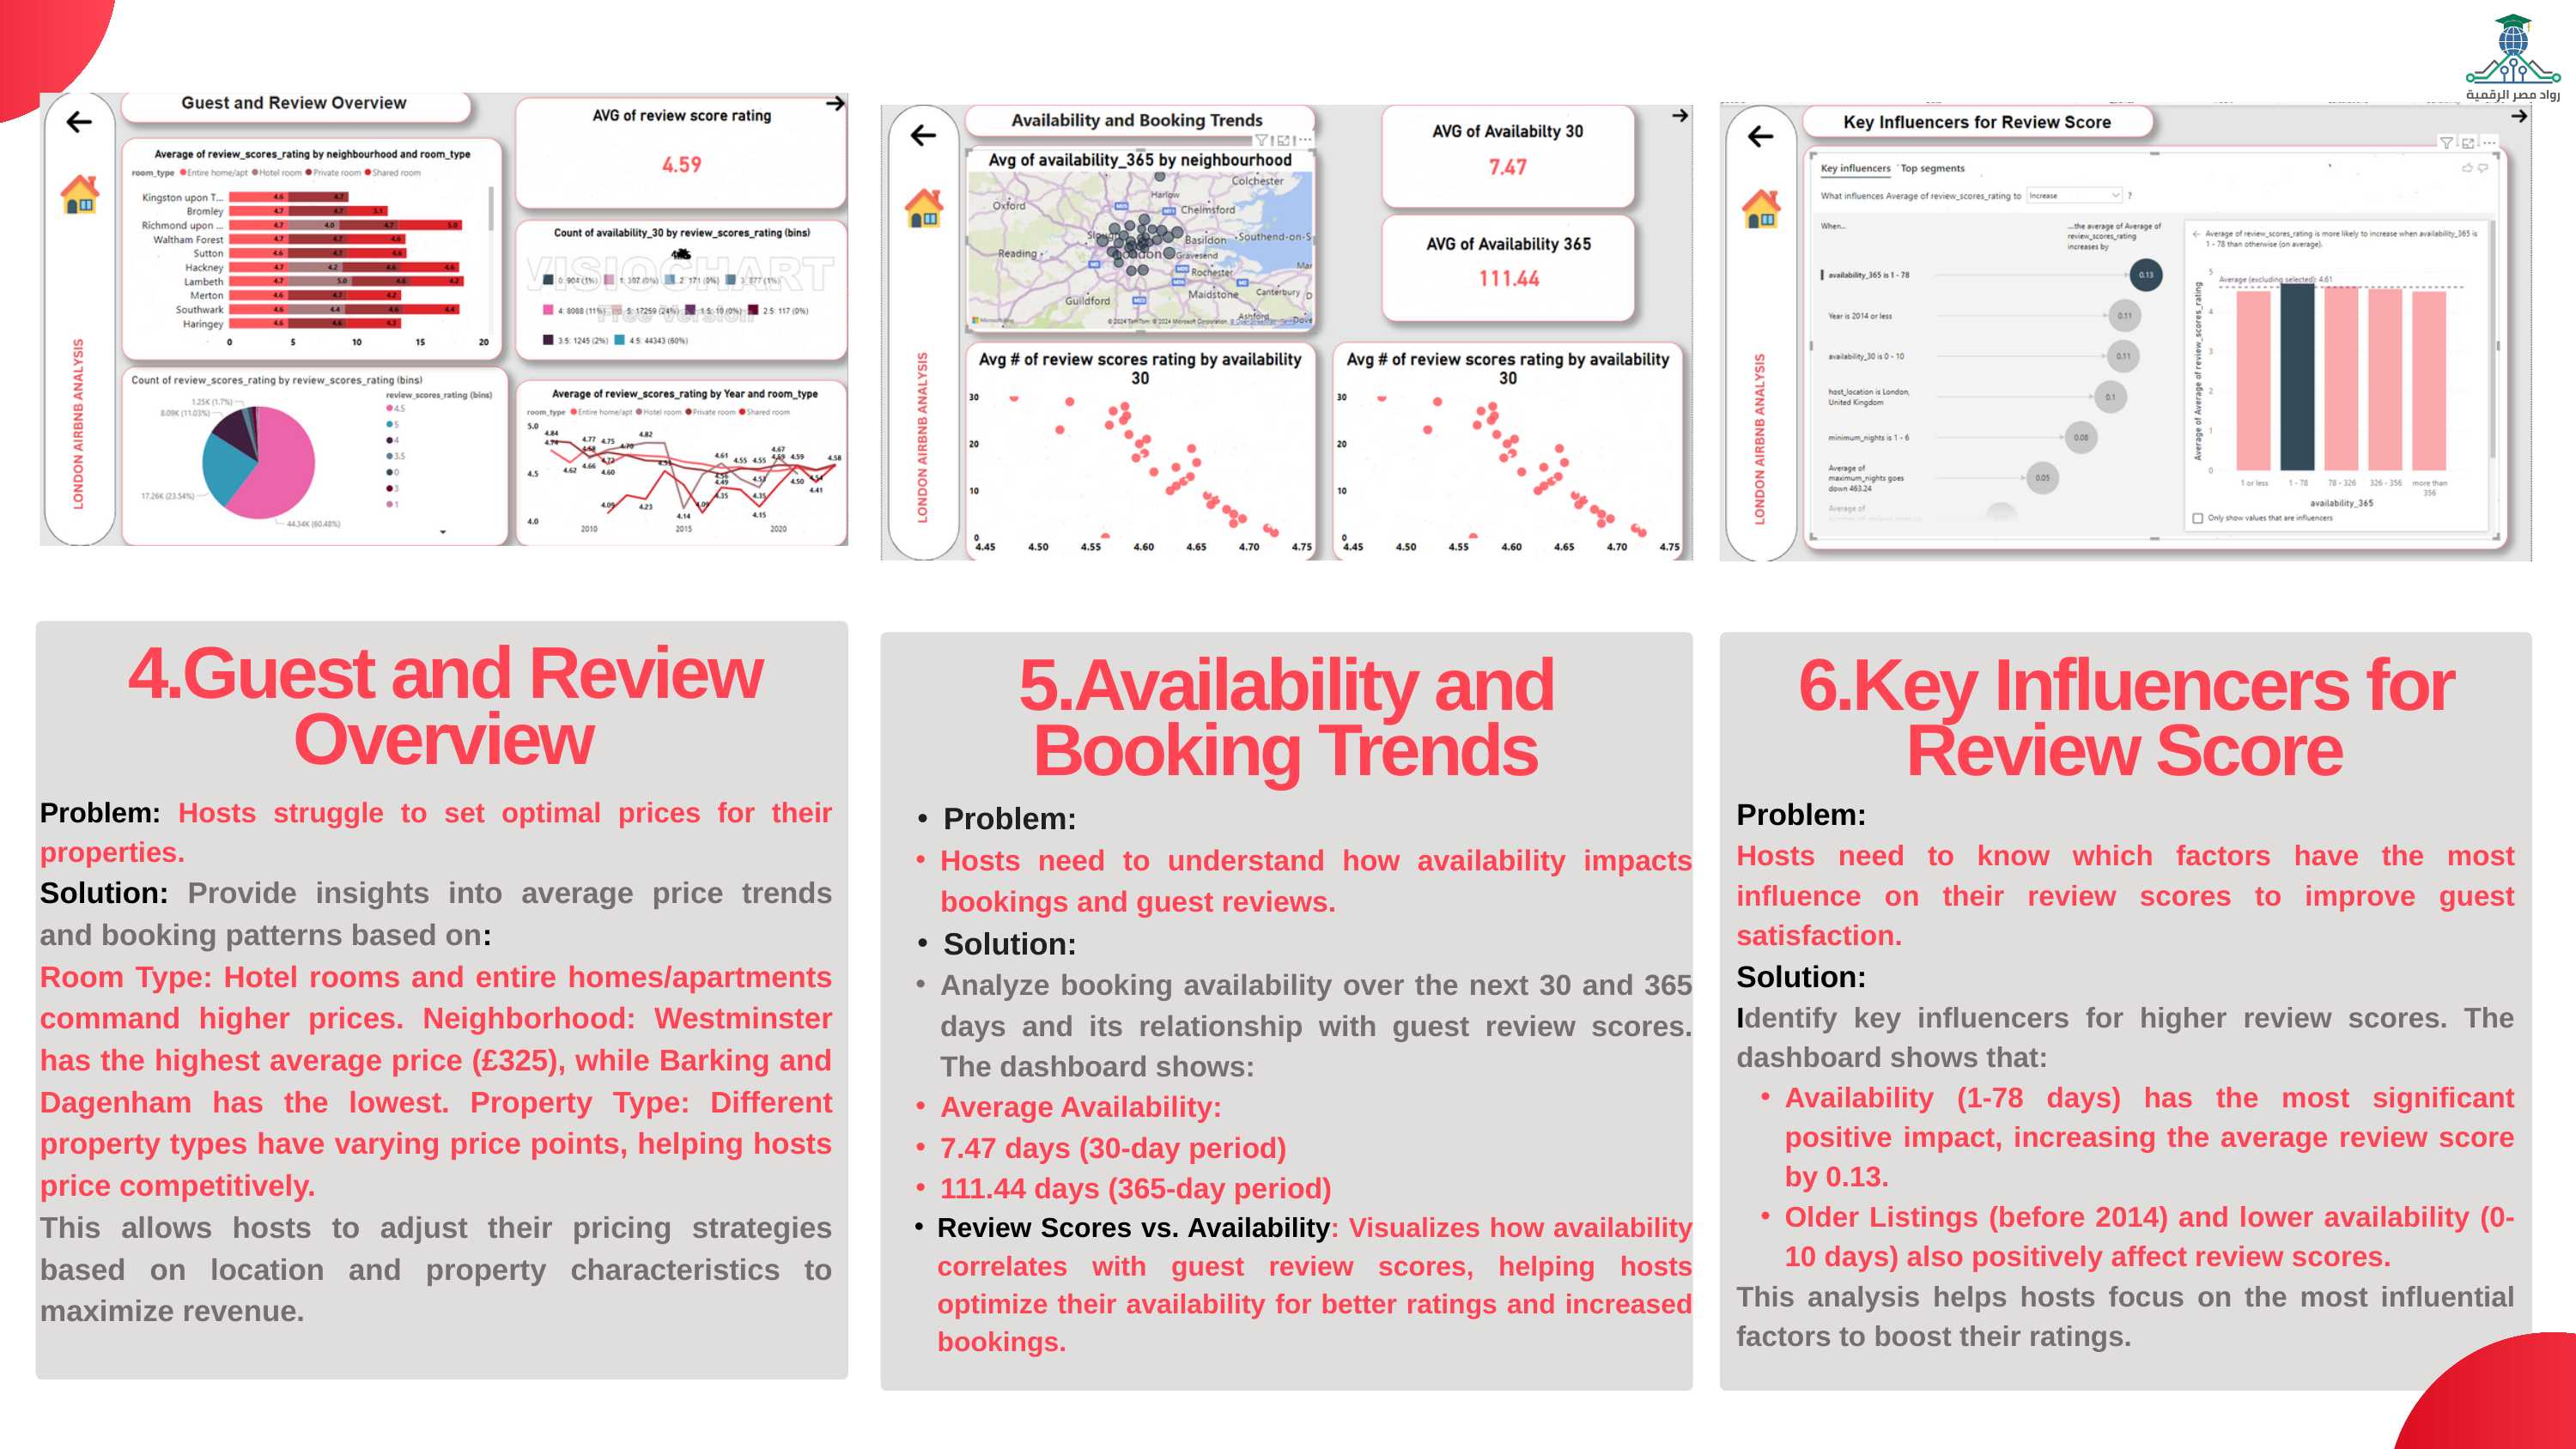

4.Guest and Review Overview
6.Key Influencers for Review Score
5.Availability and Booking Trends
Problem: Hosts struggle to set optimal prices for their properties.
Solution: Provide insights into average price trends and booking patterns based on:
Room Type: Hotel rooms and entire homes/apartments command higher prices. Neighborhood: Westminster has the highest average price (£325), while Barking and Dagenham has the lowest. Property Type: Different property types have varying price points, helping hosts price competitively.
This allows hosts to adjust their pricing strategies based on location and property characteristics to maximize revenue.

Problem:
Hosts need to know which factors have the most influence on their review scores to improve guest satisfaction.
Solution:
Identify key influencers for higher review scores. The dashboard shows that:
Availability (1-78 days) has the most significant positive impact, increasing the average review score by 0.13.
Older Listings (before 2014) and lower availability (0-10 days) also positively affect review scores.
This analysis helps hosts focus on the most influential factors to boost their ratings.

Problem:
Hosts need to understand how availability impacts bookings and guest reviews.
Solution:
Analyze booking availability over the next 30 and 365 days and its relationship with guest review scores. The dashboard shows:
Average Availability:
7.47 days (30-day period)
111.44 days (365-day period)
Review Scores vs. Availability: Visualizes how availability correlates with guest review scores, helping hosts optimize their availability for better ratings and increased bookings.